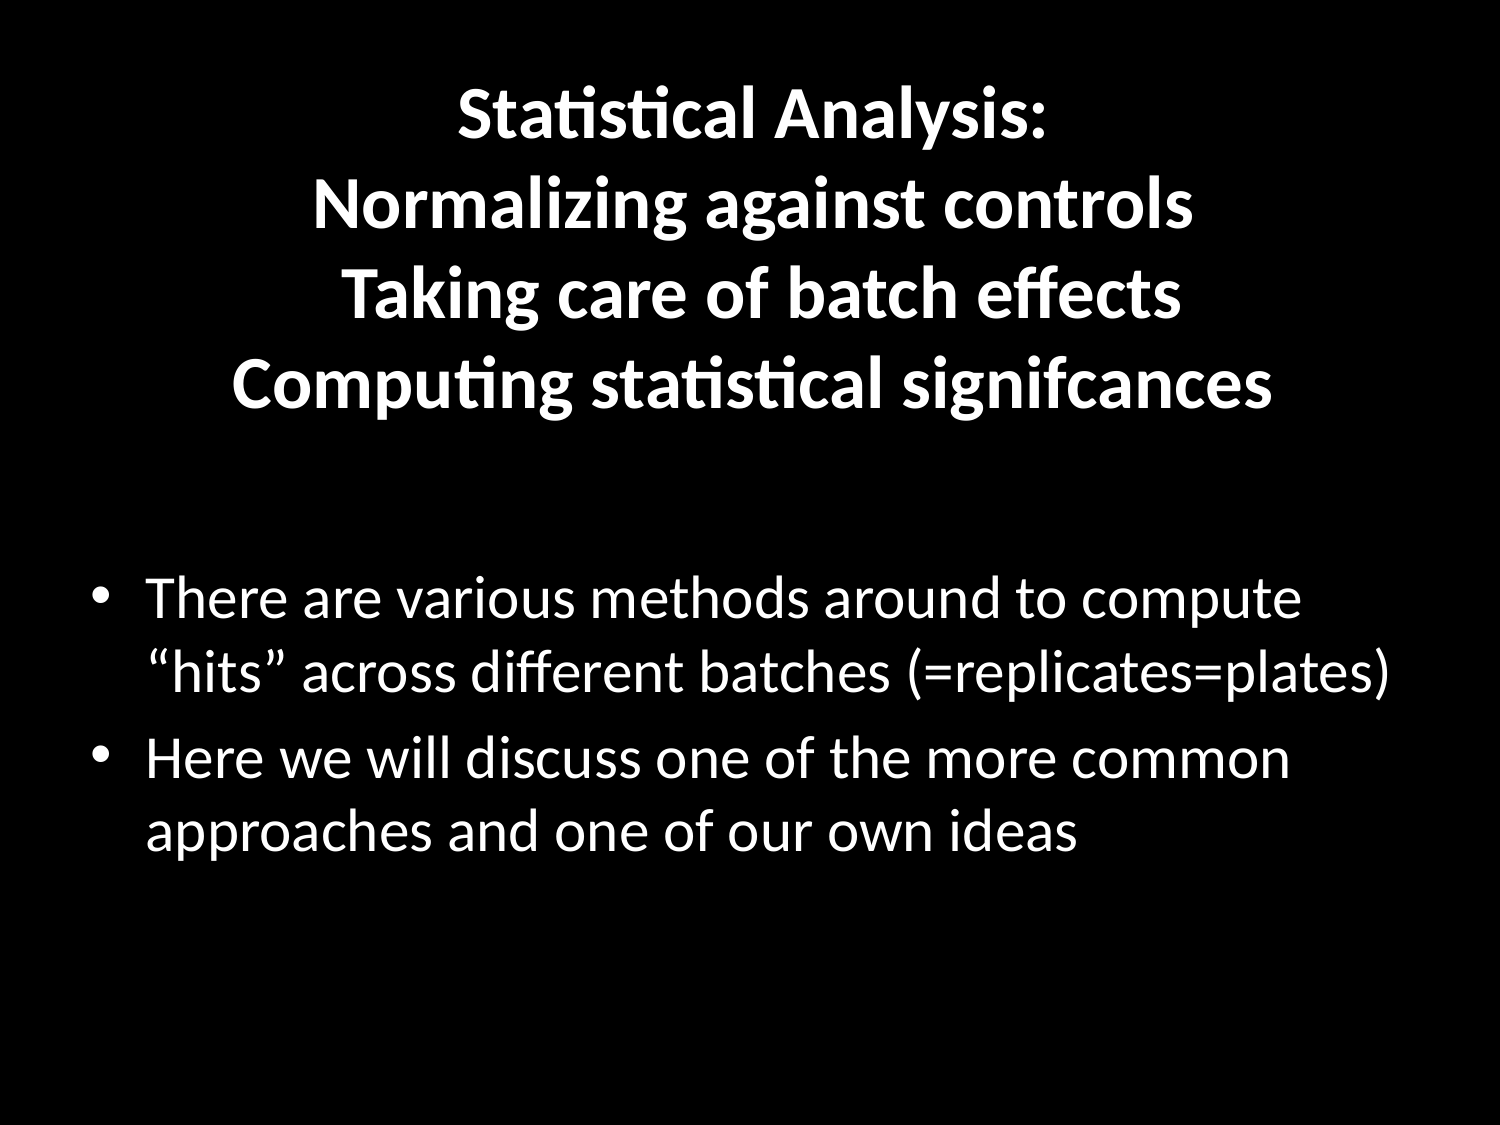

Statistical Analysis:
Normalizing against controls
Taking care of batch effects
Computing statistical signifcances
There are various methods around to compute “hits” across different batches (=replicates=plates)
Here we will discuss one of the more common approaches and one of our own ideas